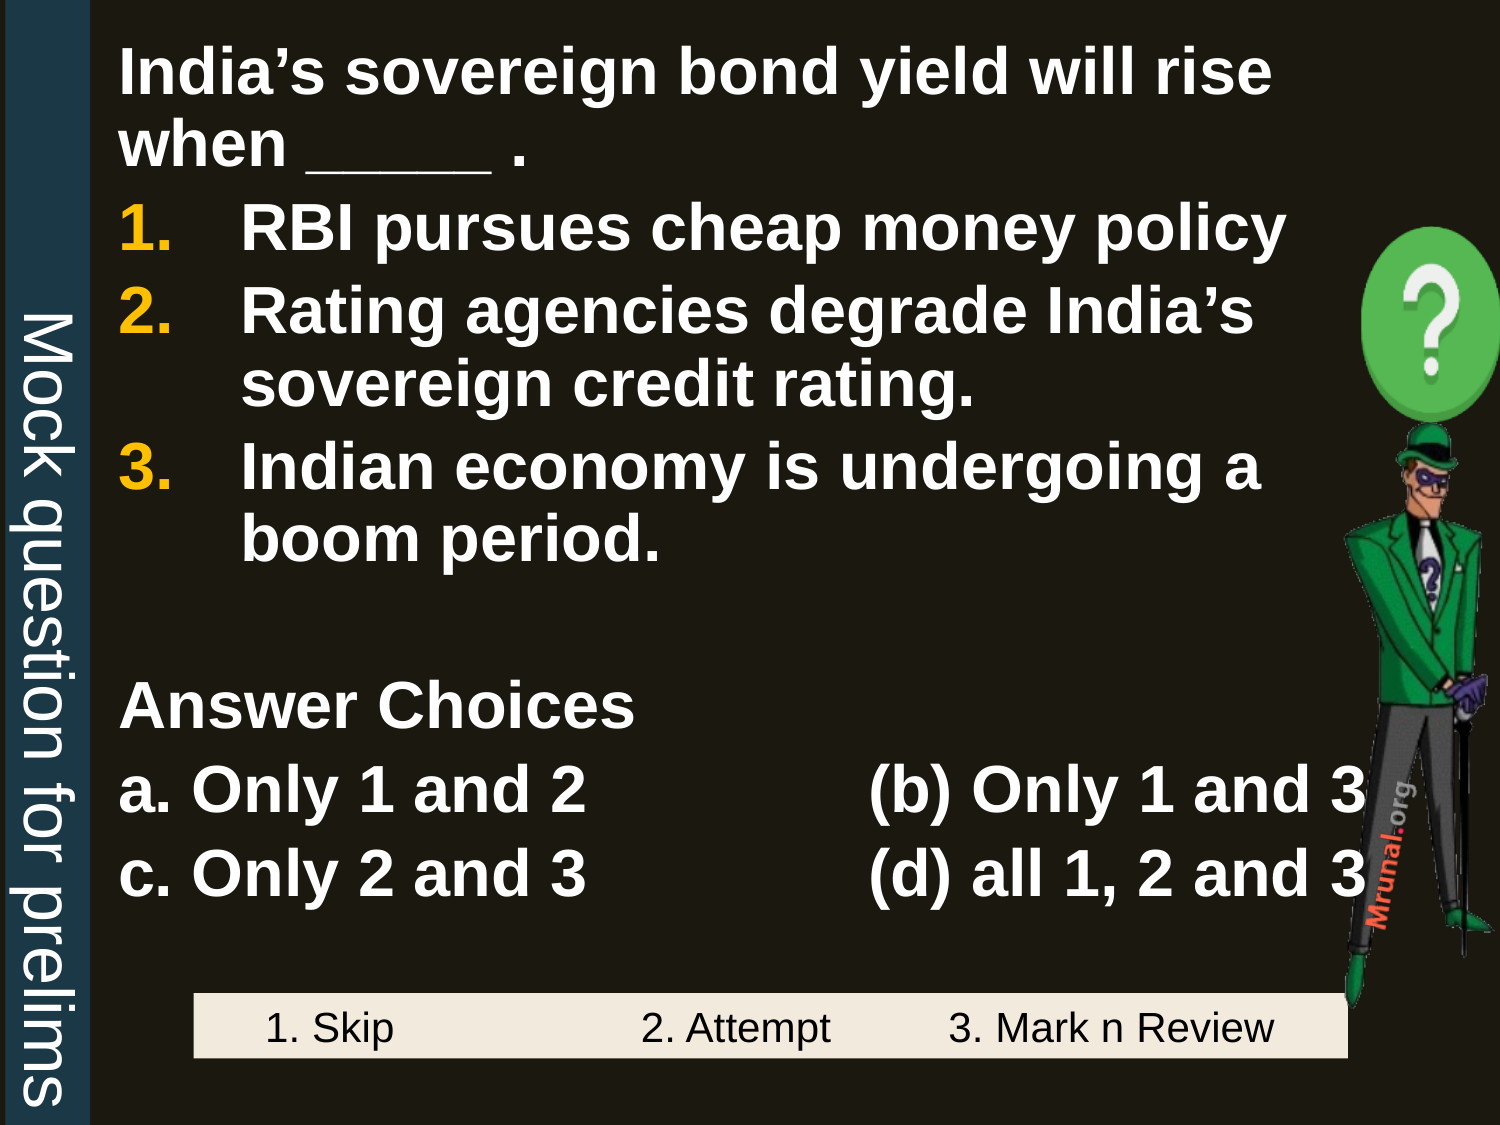

Mock question for prelims
India’s sovereign bond yield will rise when _____ .
RBI pursues cheap money policy
Rating agencies degrade India’s sovereign credit rating.
Indian economy is undergoing a boom period.

Answer Choices
a. Only 1 and 2 		(b) Only 1 and 3
c. Only 2 and 3 		(d) all 1, 2 and 3